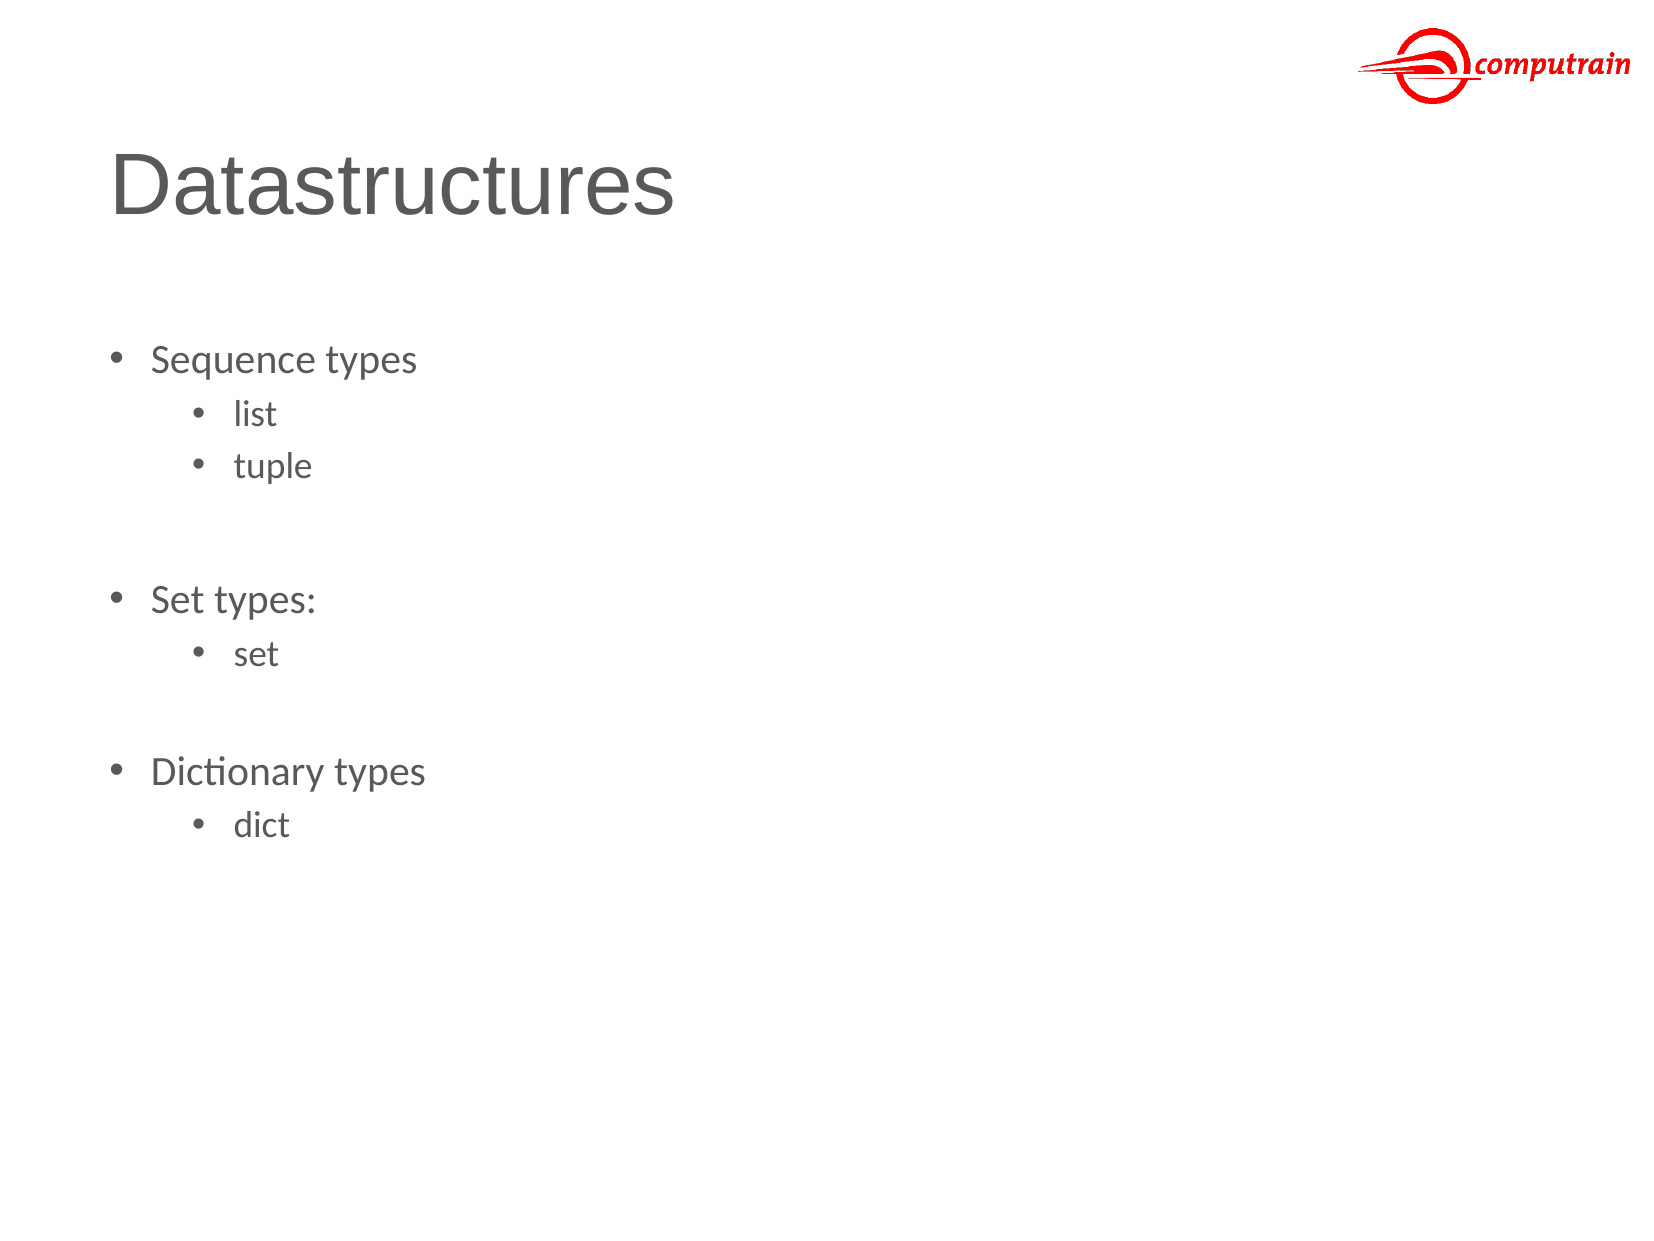

# Datastructures
Sequence types
list
tuple

Set types:
set

Dictionary types
dict